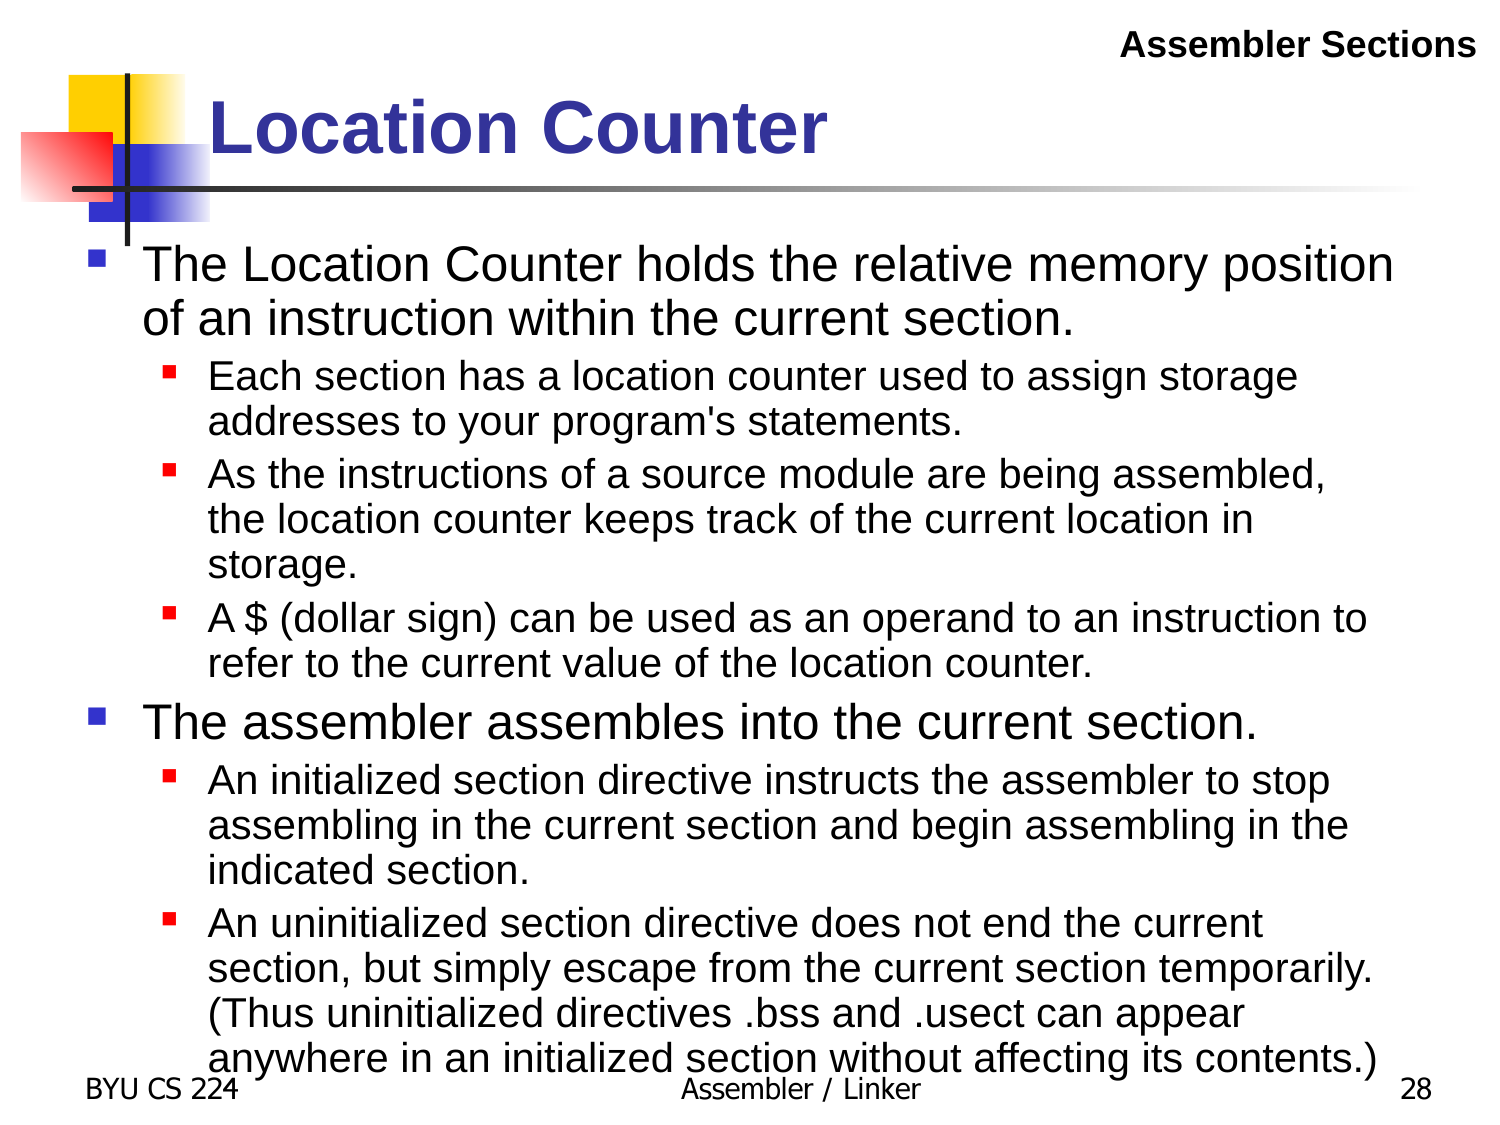

Assembler Sections
# Location Counter
The Location Counter holds the relative memory position of an instruction within the current section.
Each section has a location counter used to assign storage addresses to your program's statements.
As the instructions of a source module are being assembled, the location counter keeps track of the current location in storage.
A $ (dollar sign) can be used as an operand to an instruction to refer to the current value of the location counter.
The assembler assembles into the current section.
An initialized section directive instructs the assembler to stop assembling in the current section and begin assembling in the indicated section.
An uninitialized section directive does not end the current section, but simply escape from the current section temporarily.  (Thus uninitialized directives .bss and .usect can appear anywhere in an initialized section without affecting its contents.)
BYU CS 224
Assembler / Linker
28